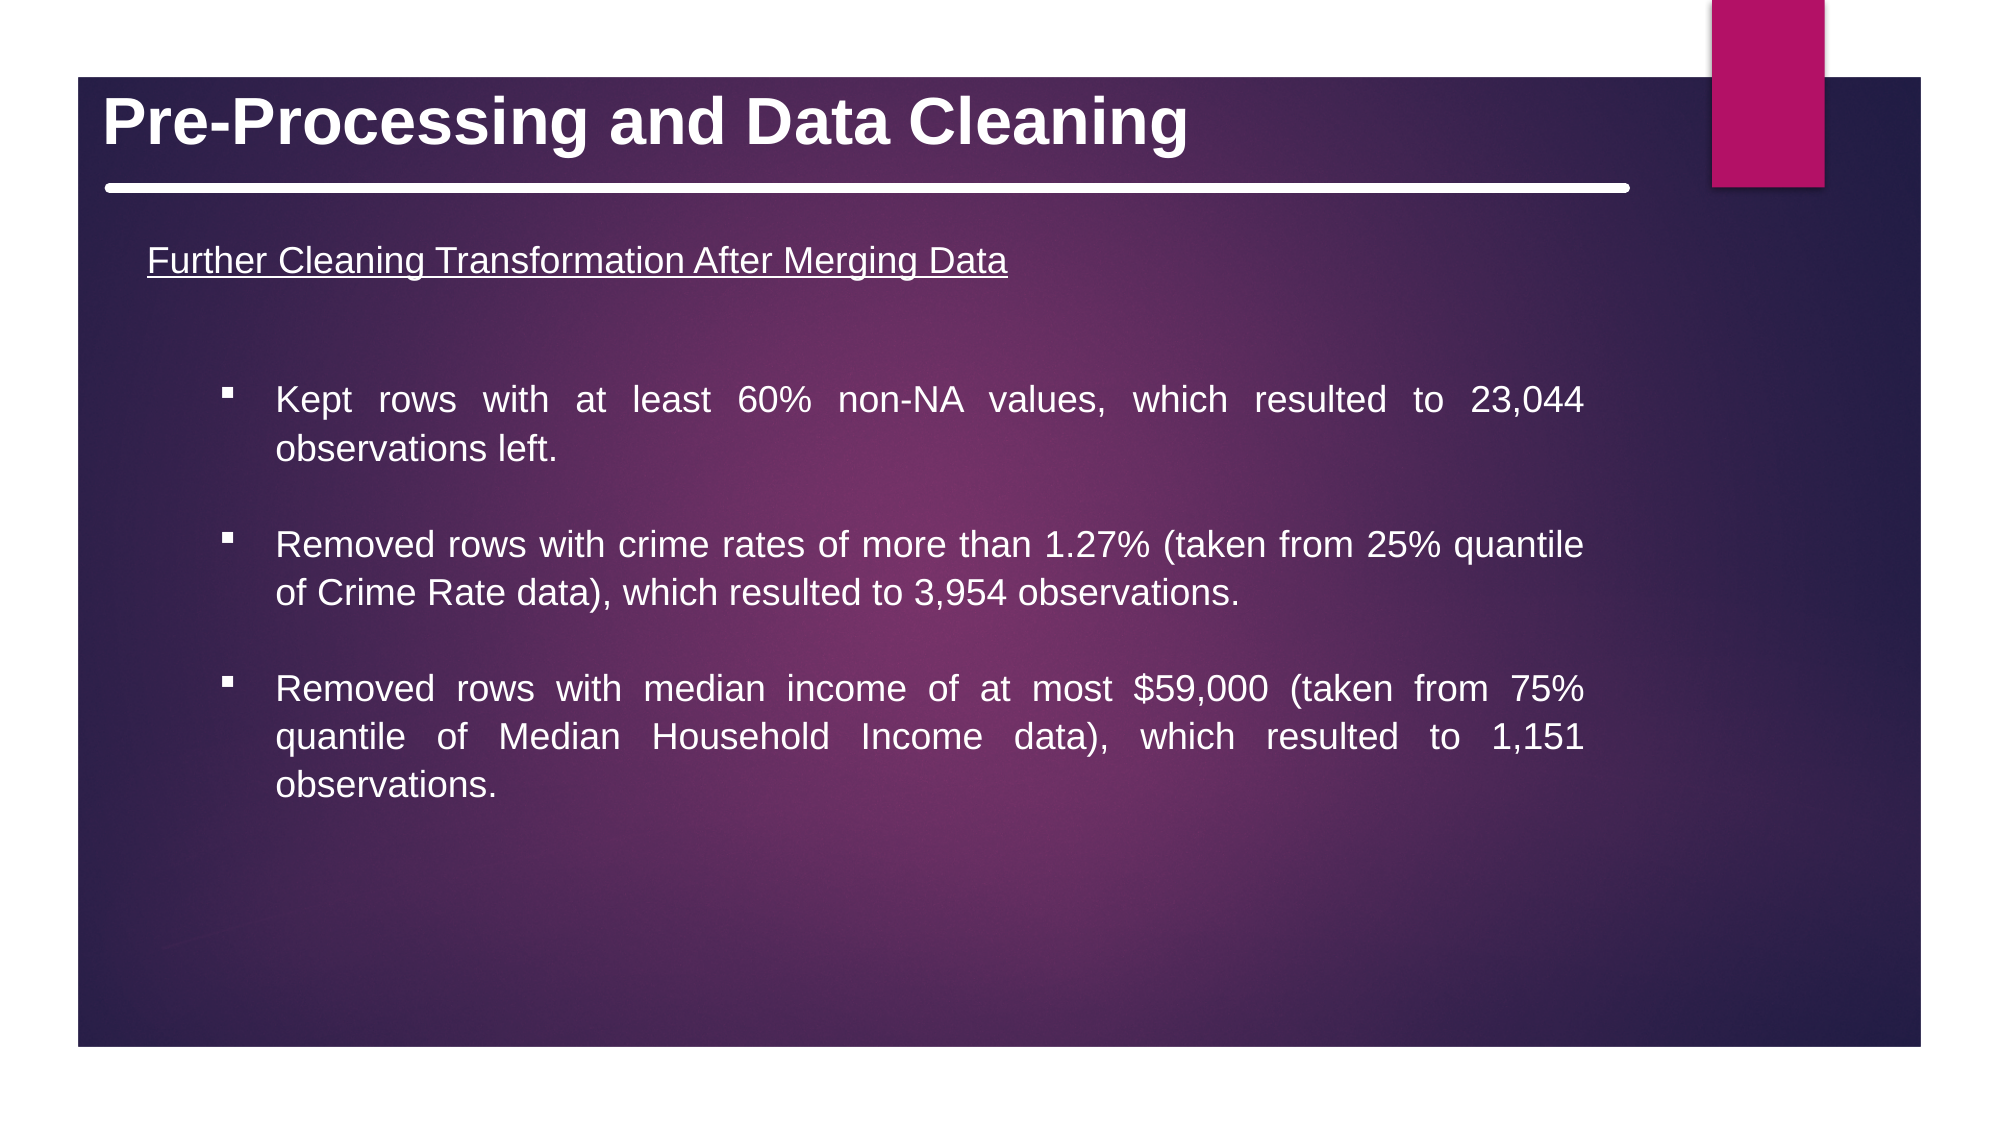

Pre-Processing and Data Cleaning
Further Cleaning Transformation After Merging Data
Kept rows with at least 60% non-NA values, which resulted to 23,044 observations left.

Removed rows with crime rates of more than 1.27% (taken from 25% quantile of Crime Rate data), which resulted to 3,954 observations.

Removed rows with median income of at most $59,000 (taken from 75% quantile of Median Household Income data), which resulted to 1,151 observations.